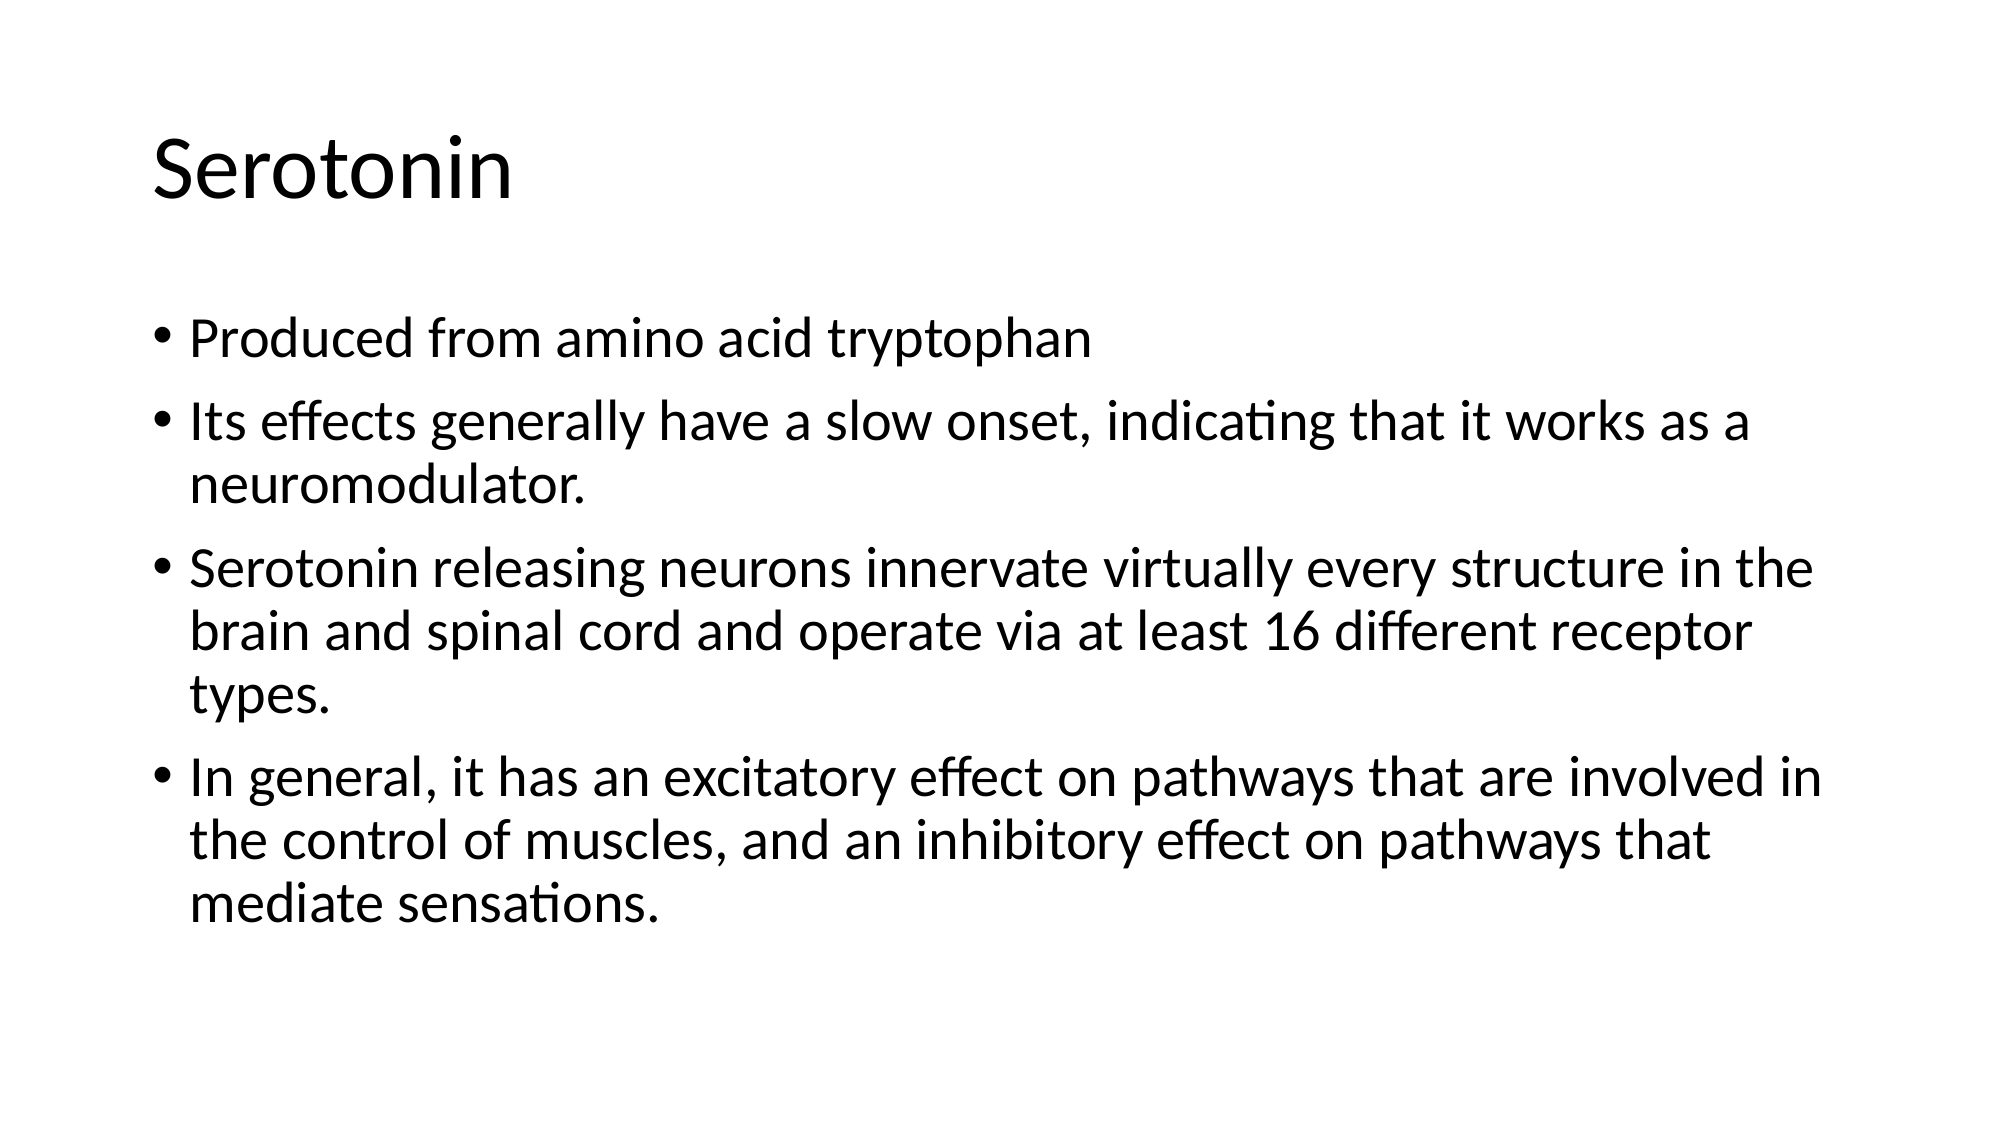

# Serotonin
Produced from amino acid tryptophan
Its effects generally have a slow onset, indicating that it works as a neuromodulator.
Serotonin releasing neurons innervate virtually every structure in the brain and spinal cord and operate via at least 16 different receptor types.
In general, it has an excitatory effect on pathways that are involved in the control of muscles, and an inhibitory effect on pathways that mediate sensations.